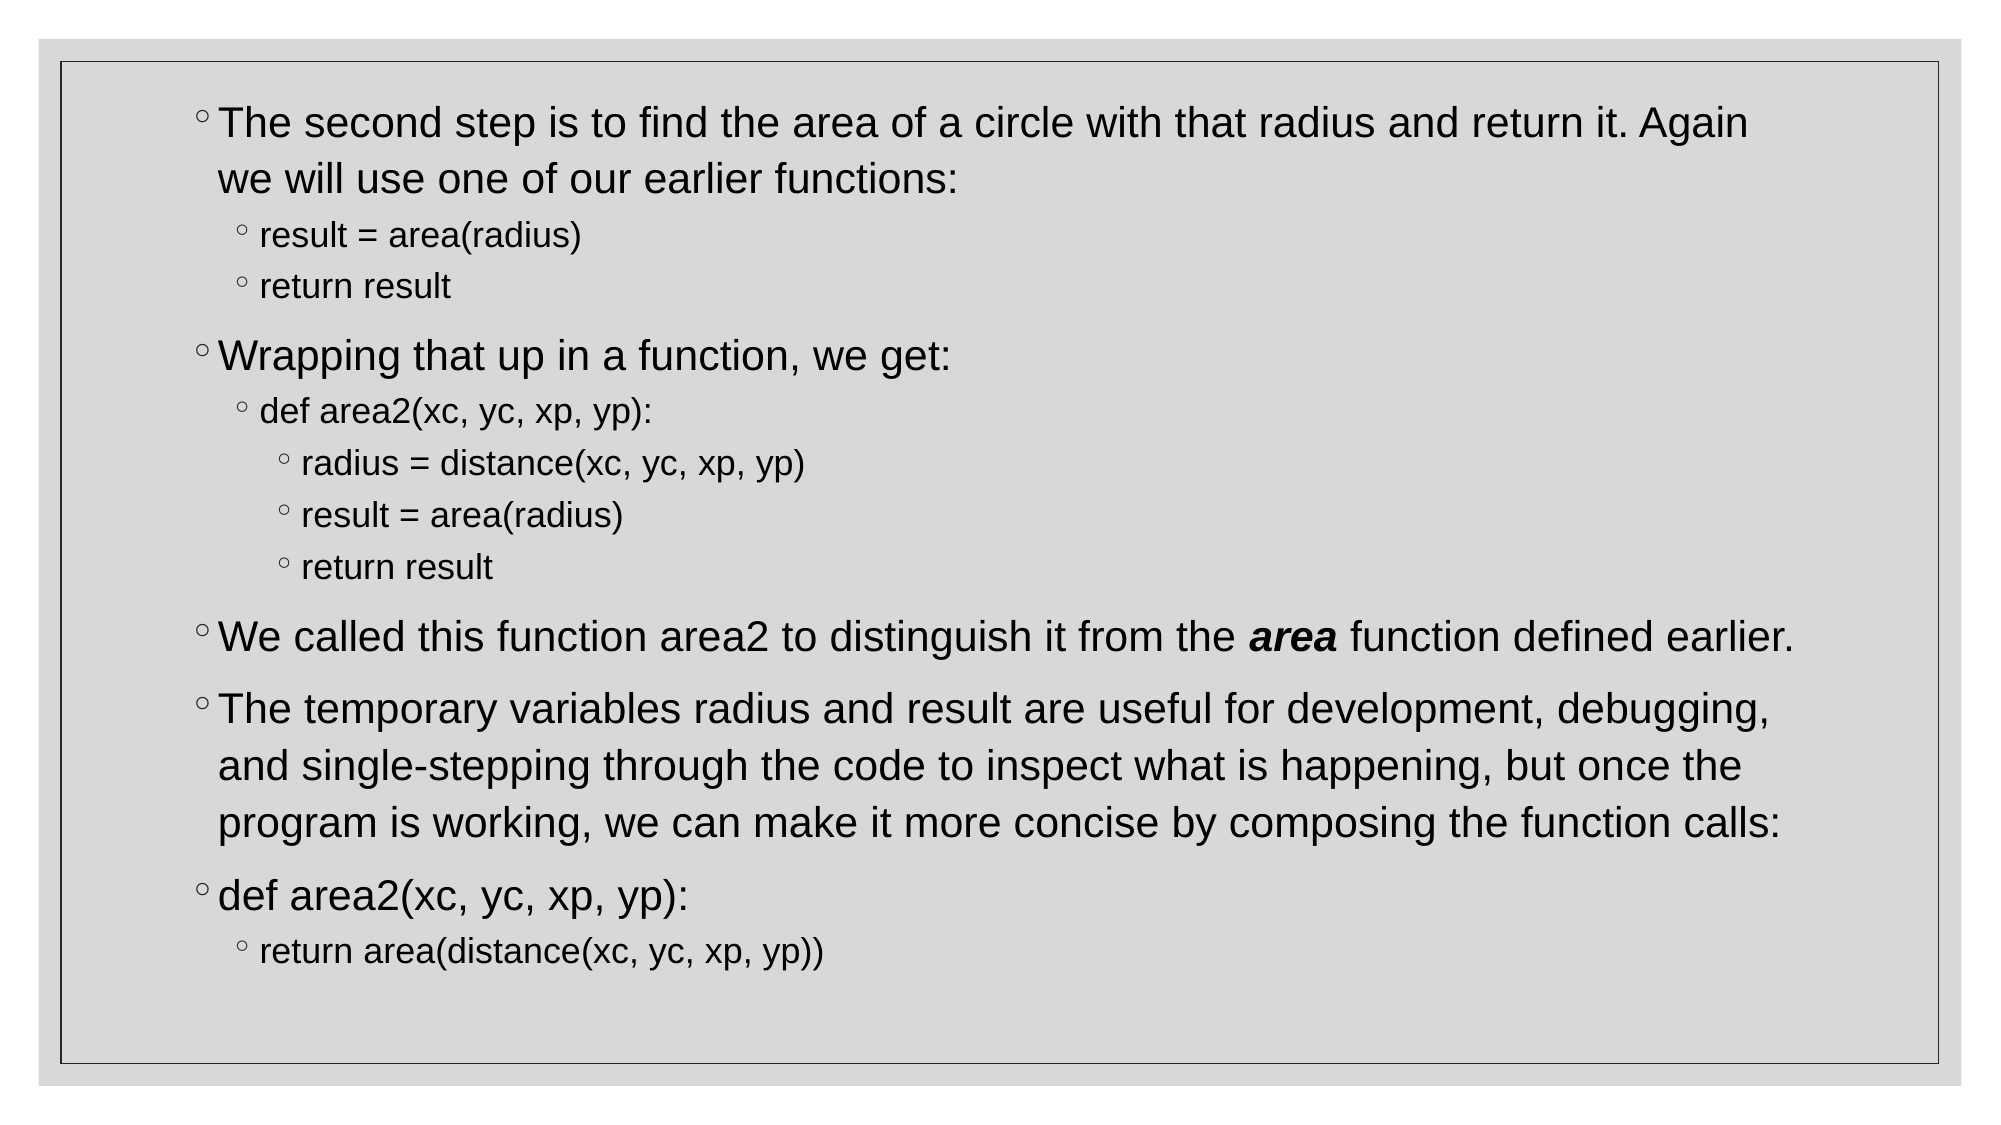

The second step is to find the area of a circle with that radius and return it. Again we will use one of our earlier functions:
result = area(radius)
return result
Wrapping that up in a function, we get:
def area2(xc, yc, xp, yp):
radius = distance(xc, yc, xp, yp)
result = area(radius)
return result
We called this function area2 to distinguish it from the area function defined earlier.
The temporary variables radius and result are useful for development, debugging, and single-stepping through the code to inspect what is happening, but once the program is working, we can make it more concise by composing the function calls:
def area2(xc, yc, xp, yp):
return area(distance(xc, yc, xp, yp))